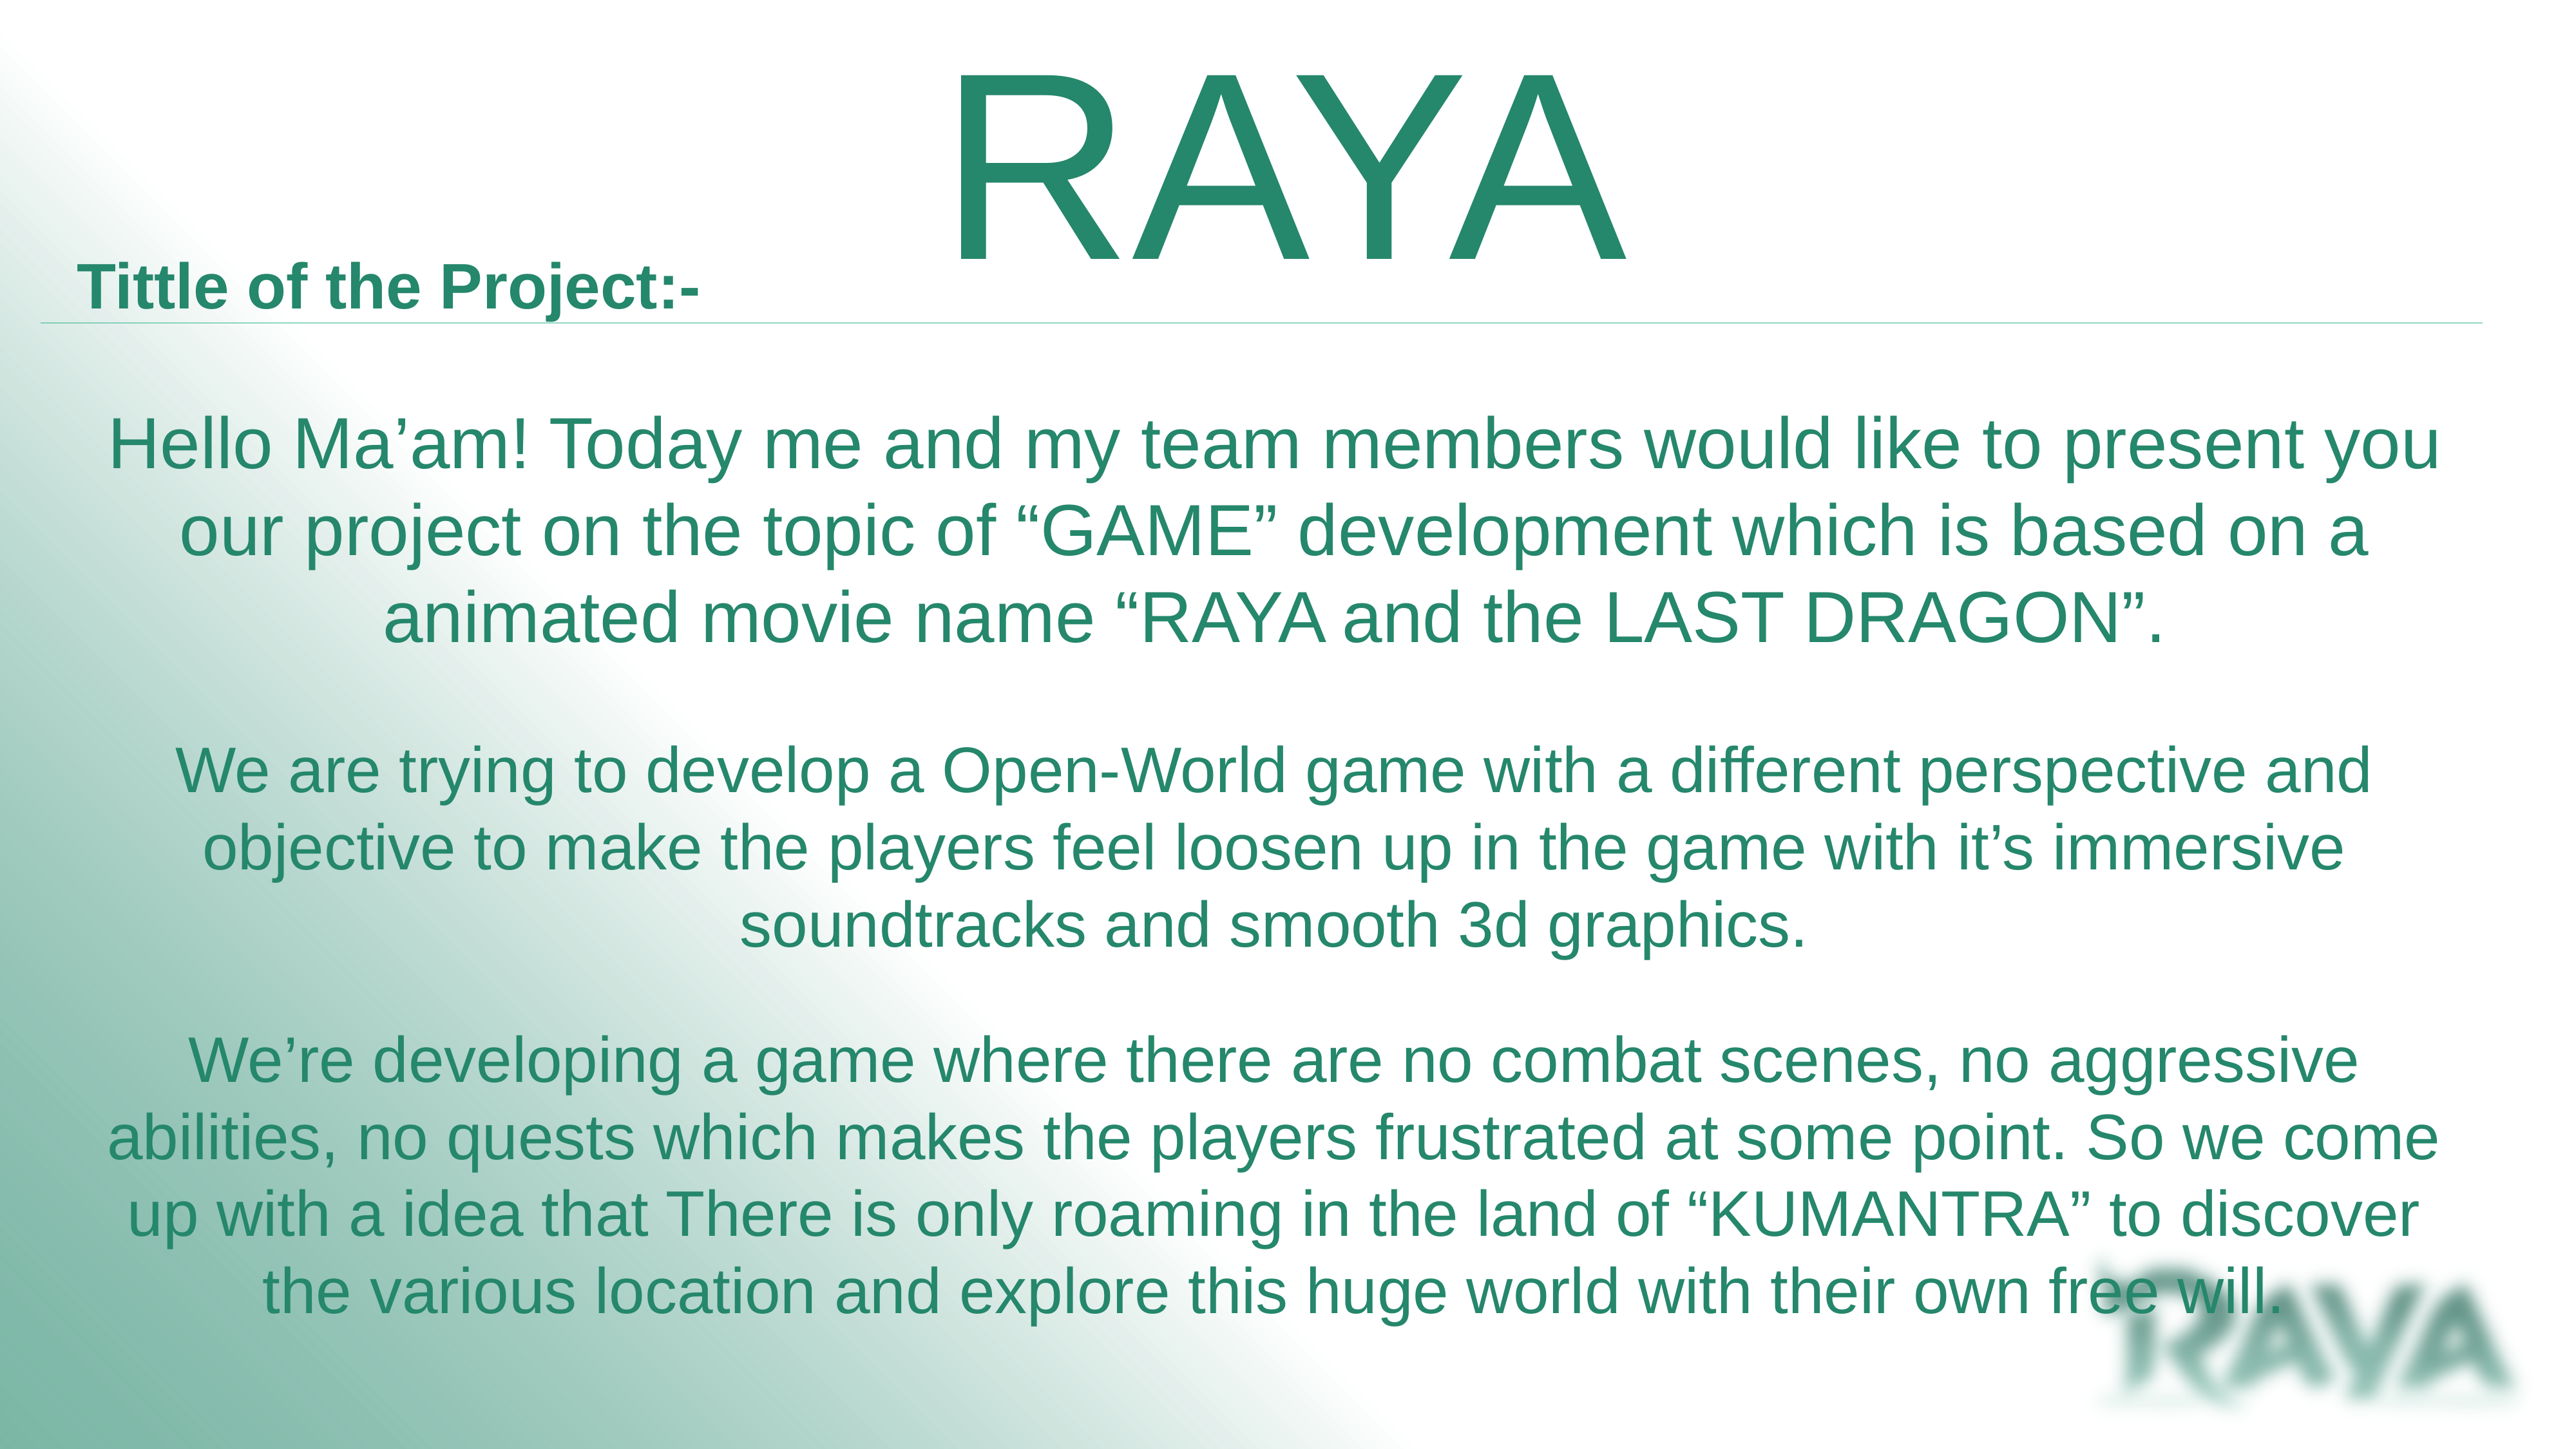

RAYA
Tittle of the Project:-
Hello Ma’am! Today me and my team members would like to present you our project on the topic of “GAME” development which is based on a animated movie name “RAYA and the LAST DRAGON”.

We are trying to develop a Open-World game with a different perspective and objective to make the players feel loosen up in the game with it’s immersive soundtracks and smooth 3d graphics.

We’re developing a game where there are no combat scenes, no aggressive abilities, no quests which makes the players frustrated at some point. So we come up with a idea that There is only roaming in the land of “KUMANTRA” to discover the various location and explore this huge world with their own free will.

Now let’s move to the next slide
where we’ll learn more about our project:-